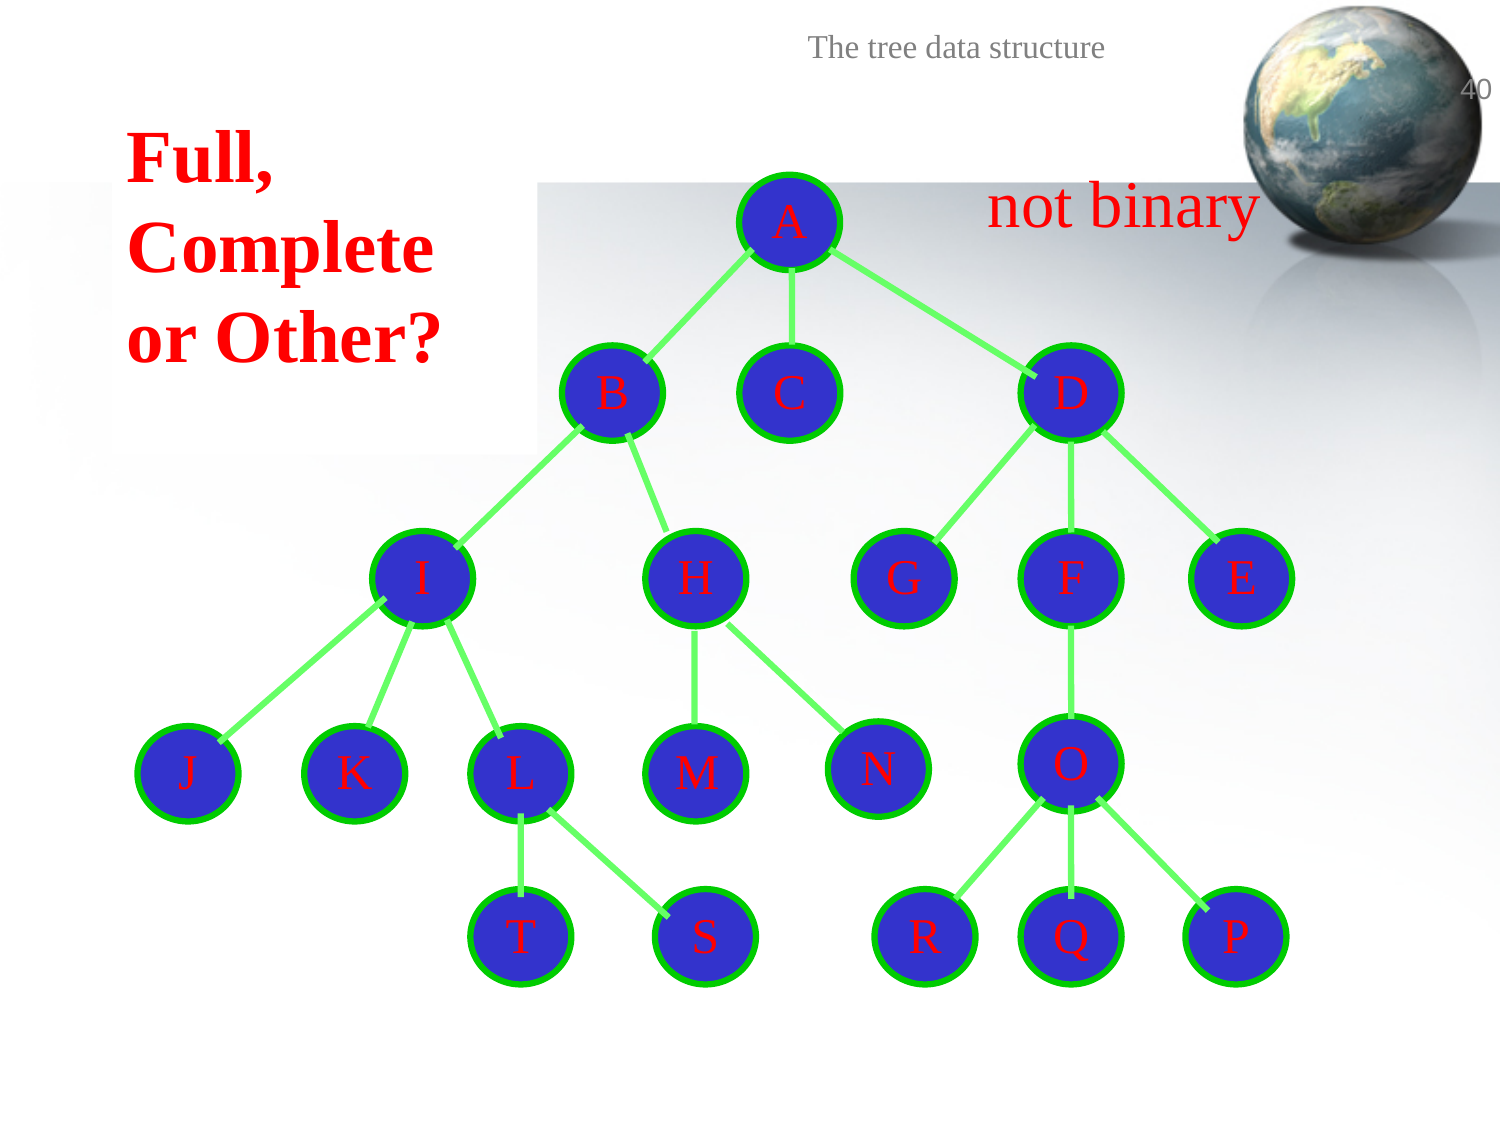

# Full, Complete or Other?
not binary
A

B
C
D

I
H
G
F
E

O
N
J
K
L
M

T
S
R
Q
P